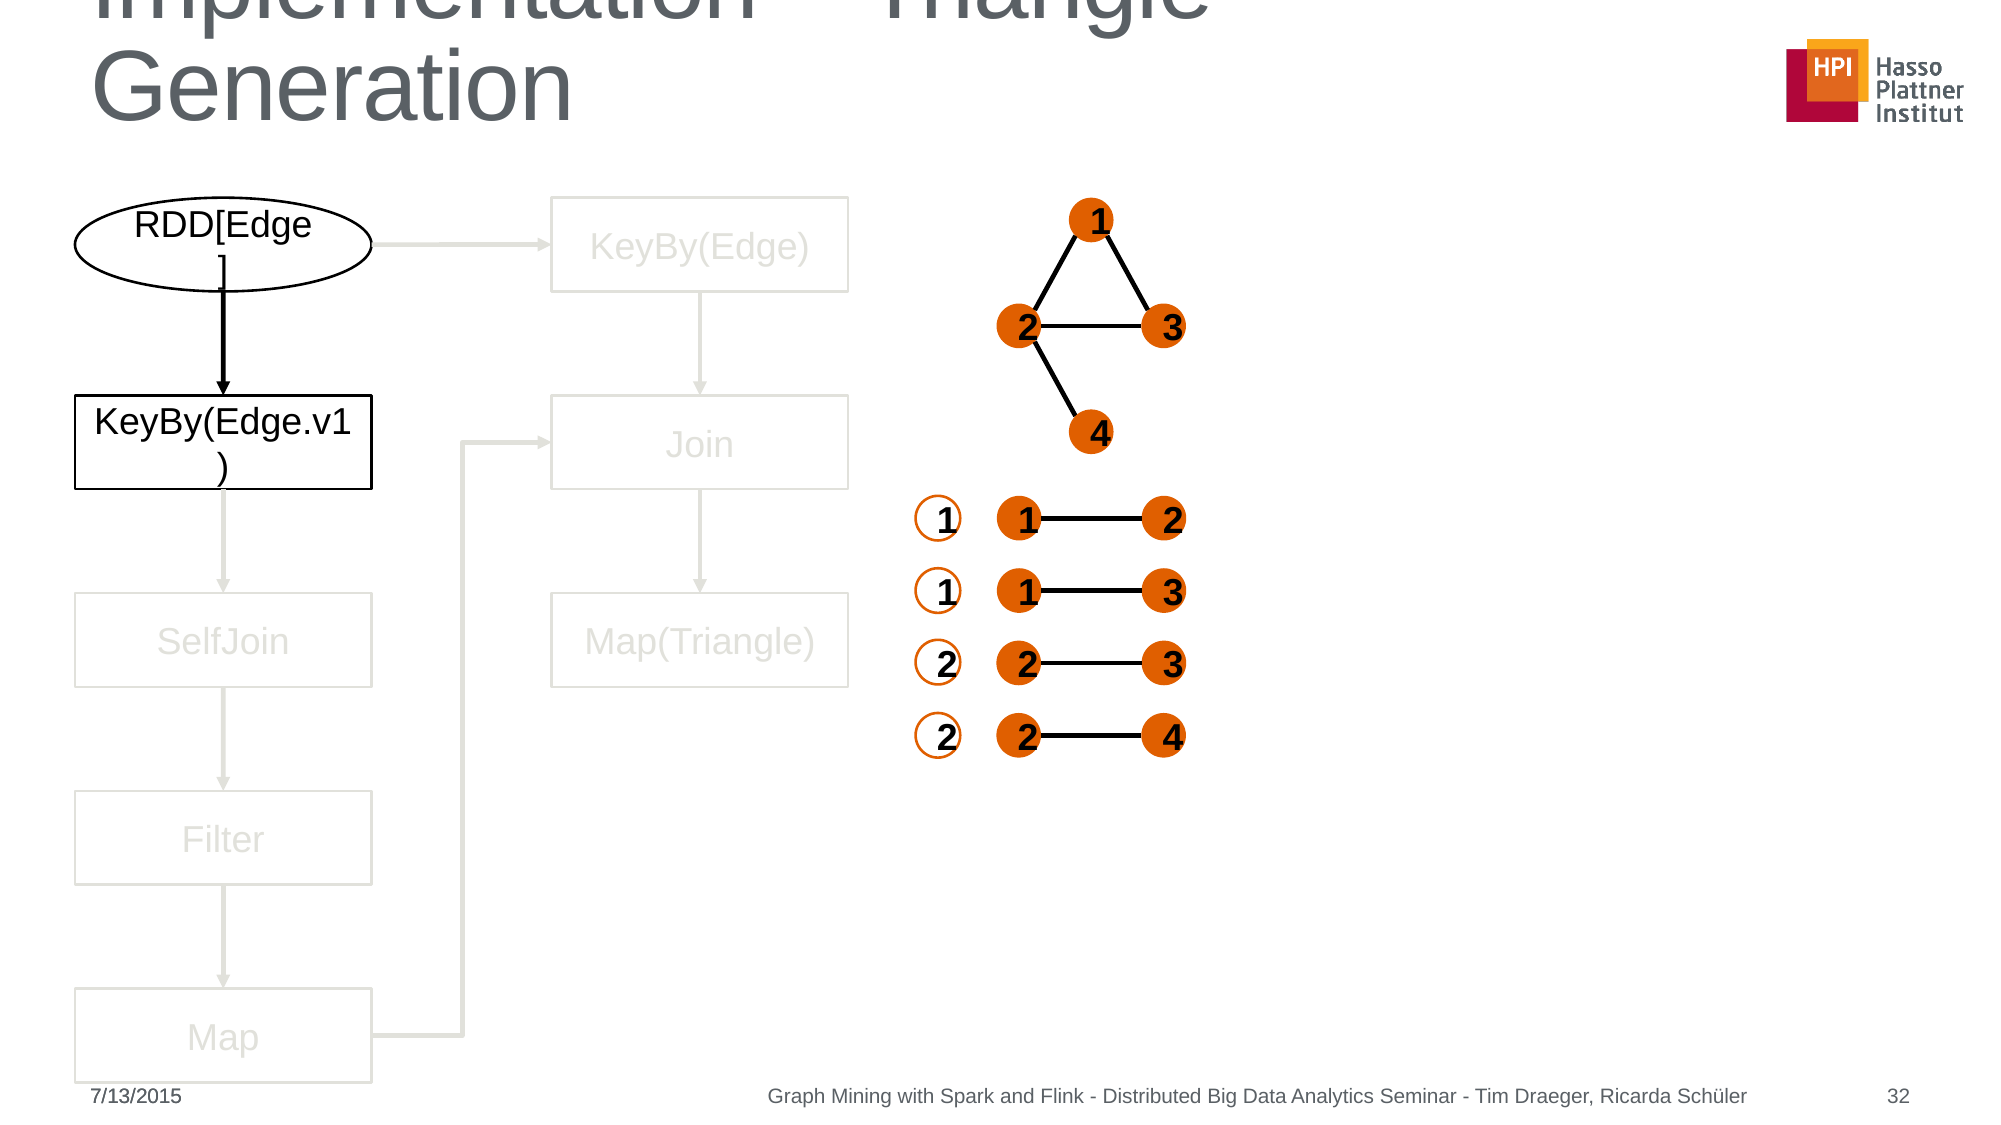

# Implementation – Triangle Generation
RDD[Edge]
KeyBy(Edge)
1
2
3
KeyBy(Edge.v1)
Join
4
1
2
1
1
3
1
SelfJoin
Map(Triangle)
2
3
2
2
2
4
Filter
Map
7/13/2015
7/13/2015
Graph Mining with Spark and Flink - Distributed Big Data Analytics Seminar - Tim Draeger, Ricarda Schüler
32